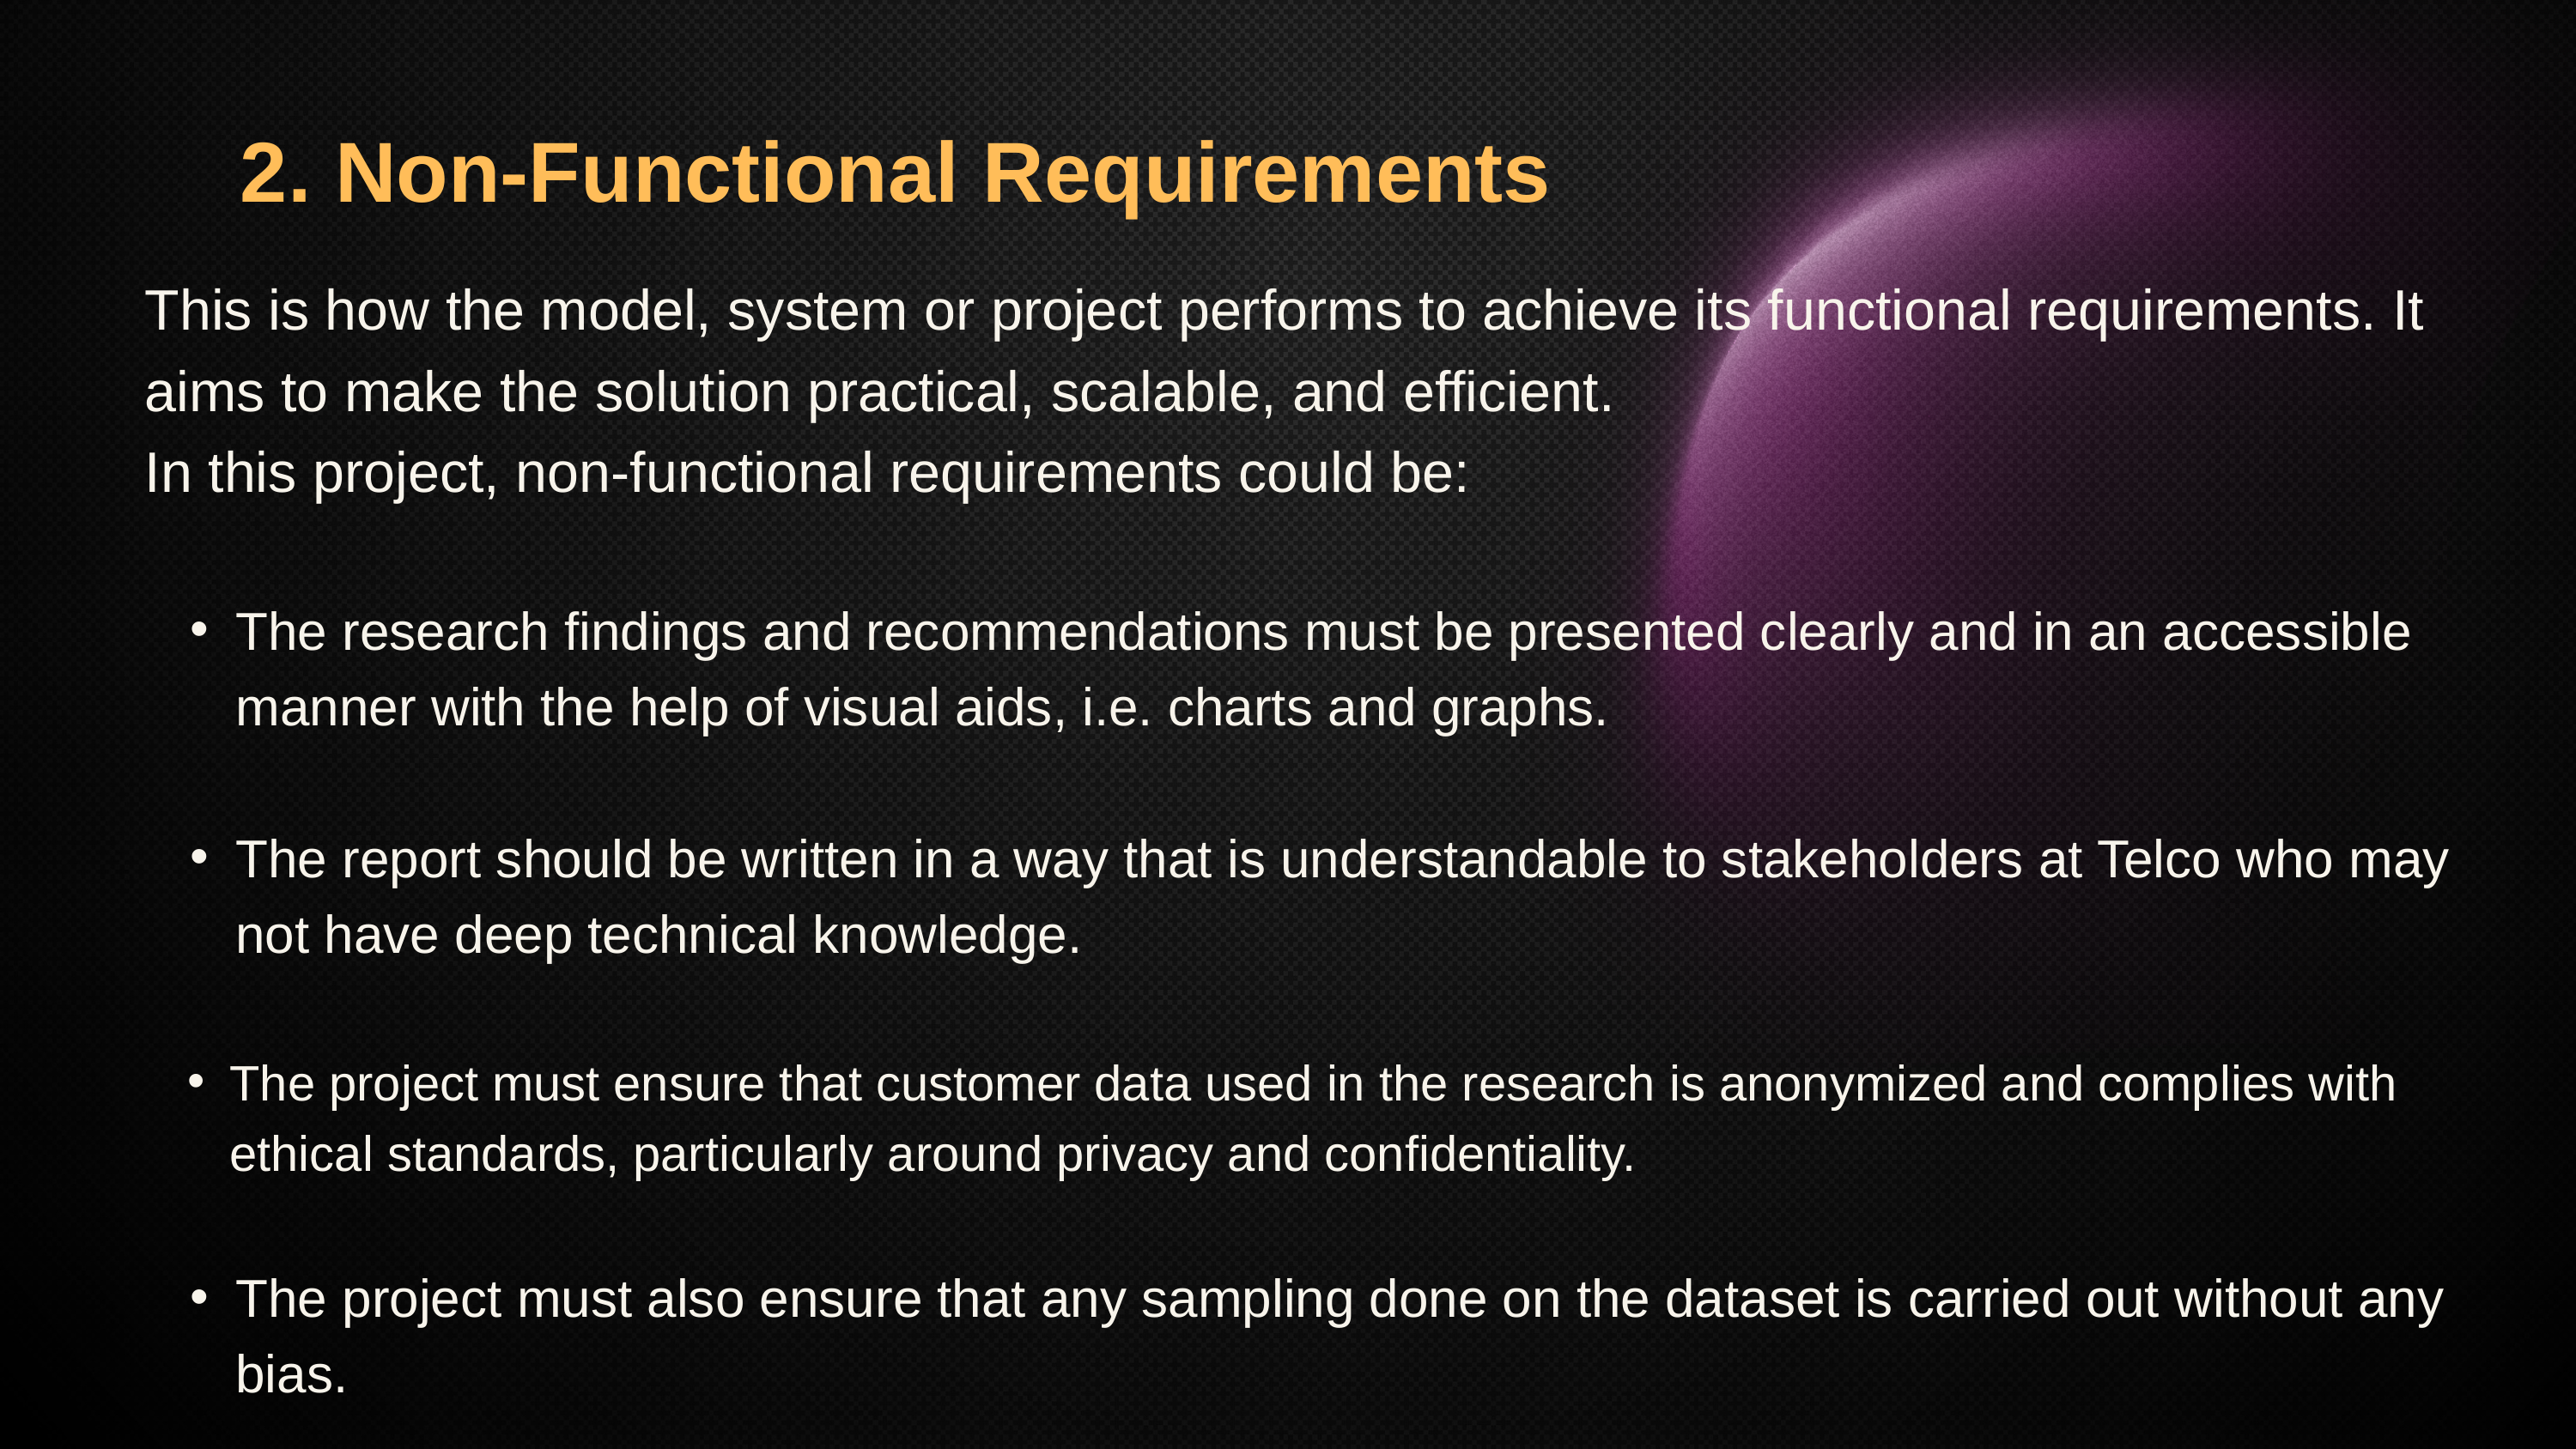

2. Non-Functional Requirements
This is how the model, system or project performs to achieve its functional requirements. It aims to make the solution practical, scalable, and efficient.
In this project, non-functional requirements could be:

The research findings and recommendations must be presented clearly and in an accessible manner with the help of visual aids, i.e. charts and graphs.

The report should be written in a way that is understandable to stakeholders at Telco who may not have deep technical knowledge.

The project must ensure that customer data used in the research is anonymized and complies with ethical standards, particularly around privacy and confidentiality.

The project must also ensure that any sampling done on the dataset is carried out without any bias.